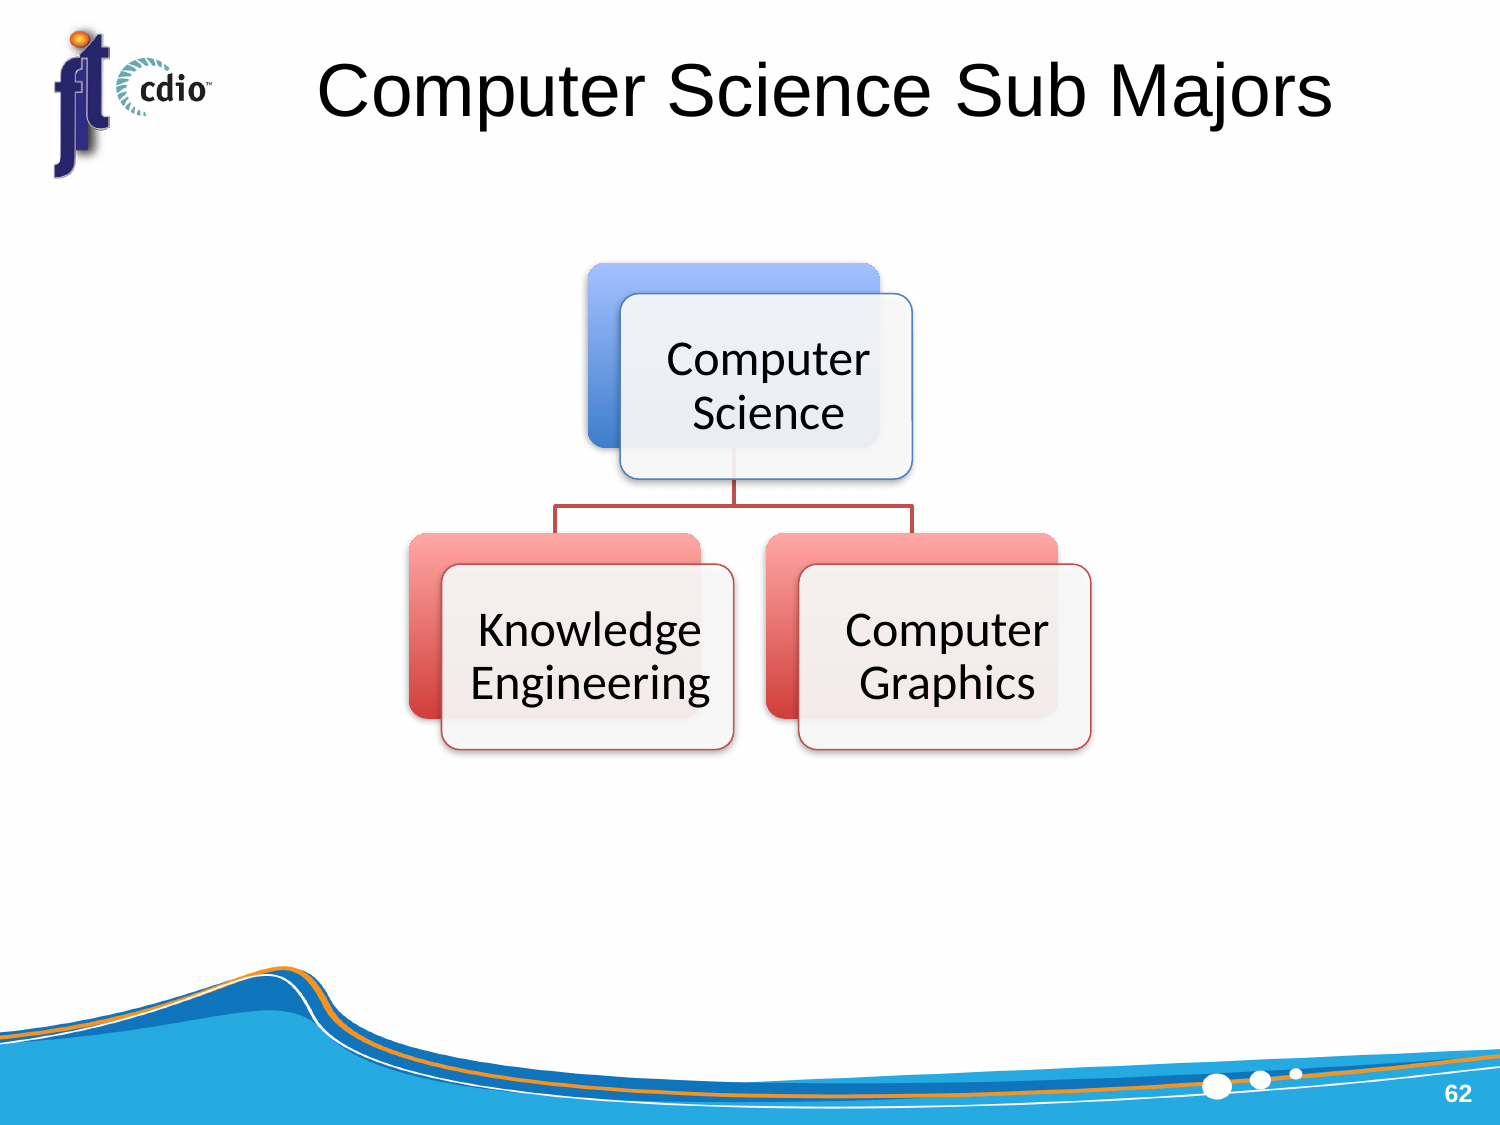

# Computer Science Sub Majors
Computer Science
Knowledge Engineering
Computer Graphics
62